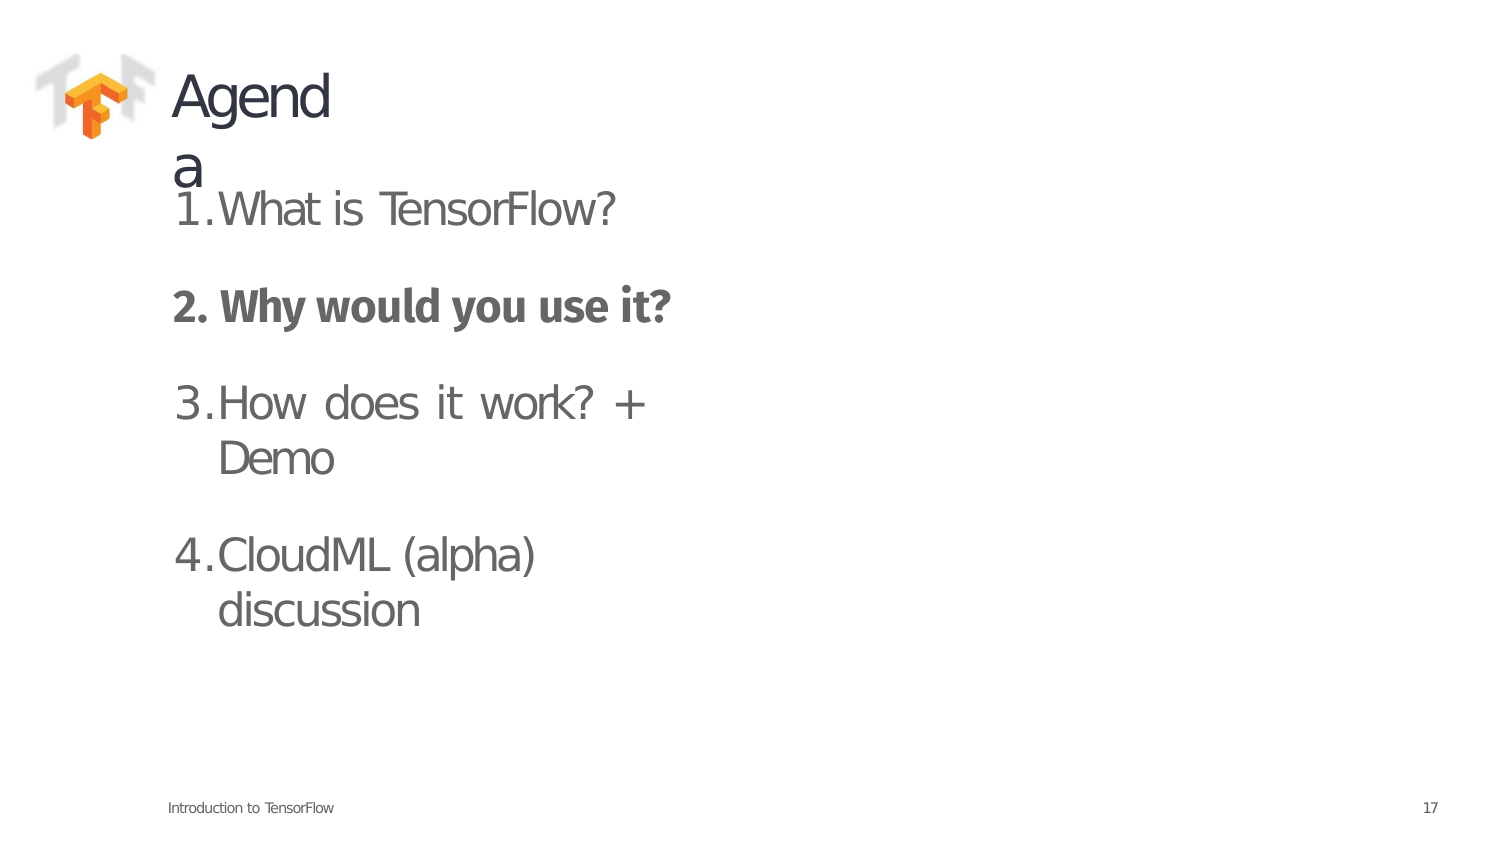

# Agenda
What is TensorFlow?
Why would you use it?
How does it work? + Demo
CloudML (alpha) discussion
Introduction to TensorFlow
17